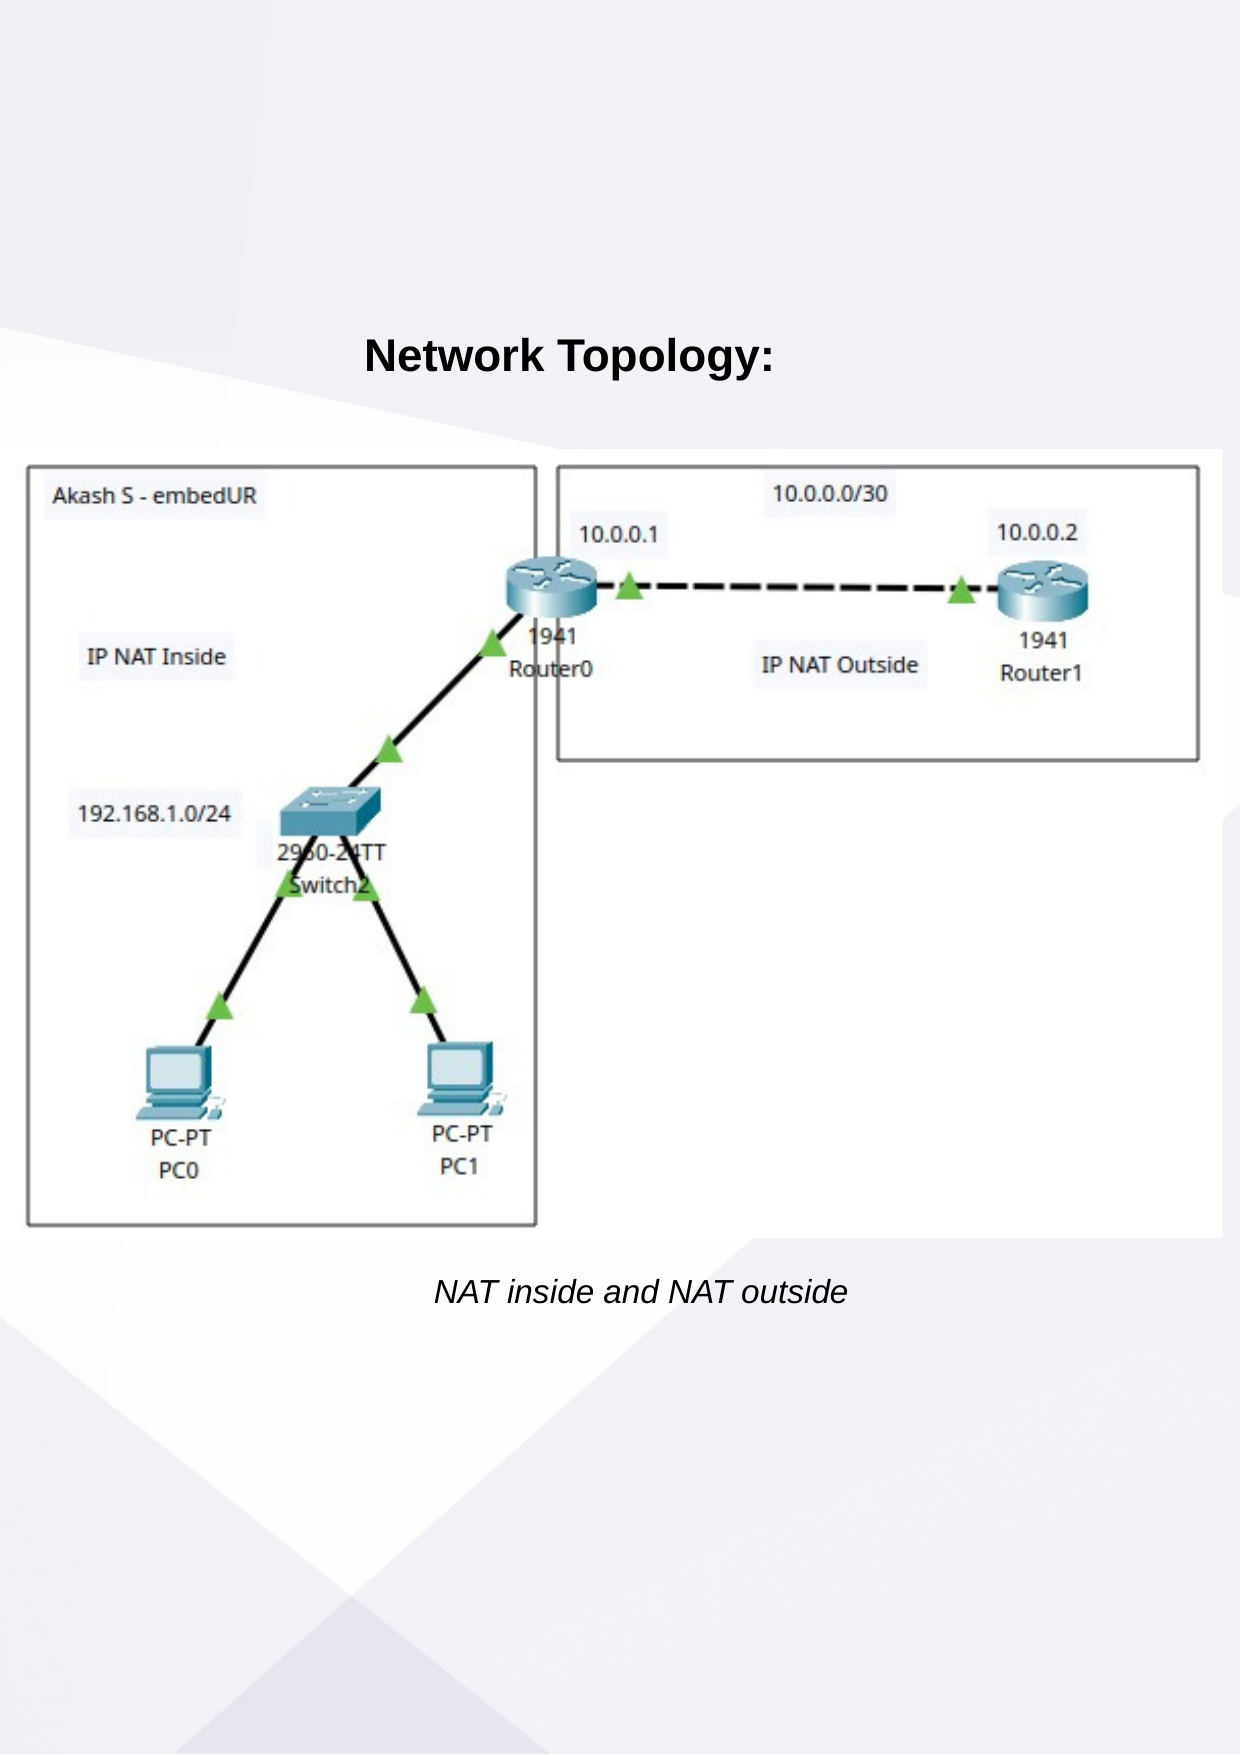

Network Topology:

NAT inside and NAT outside